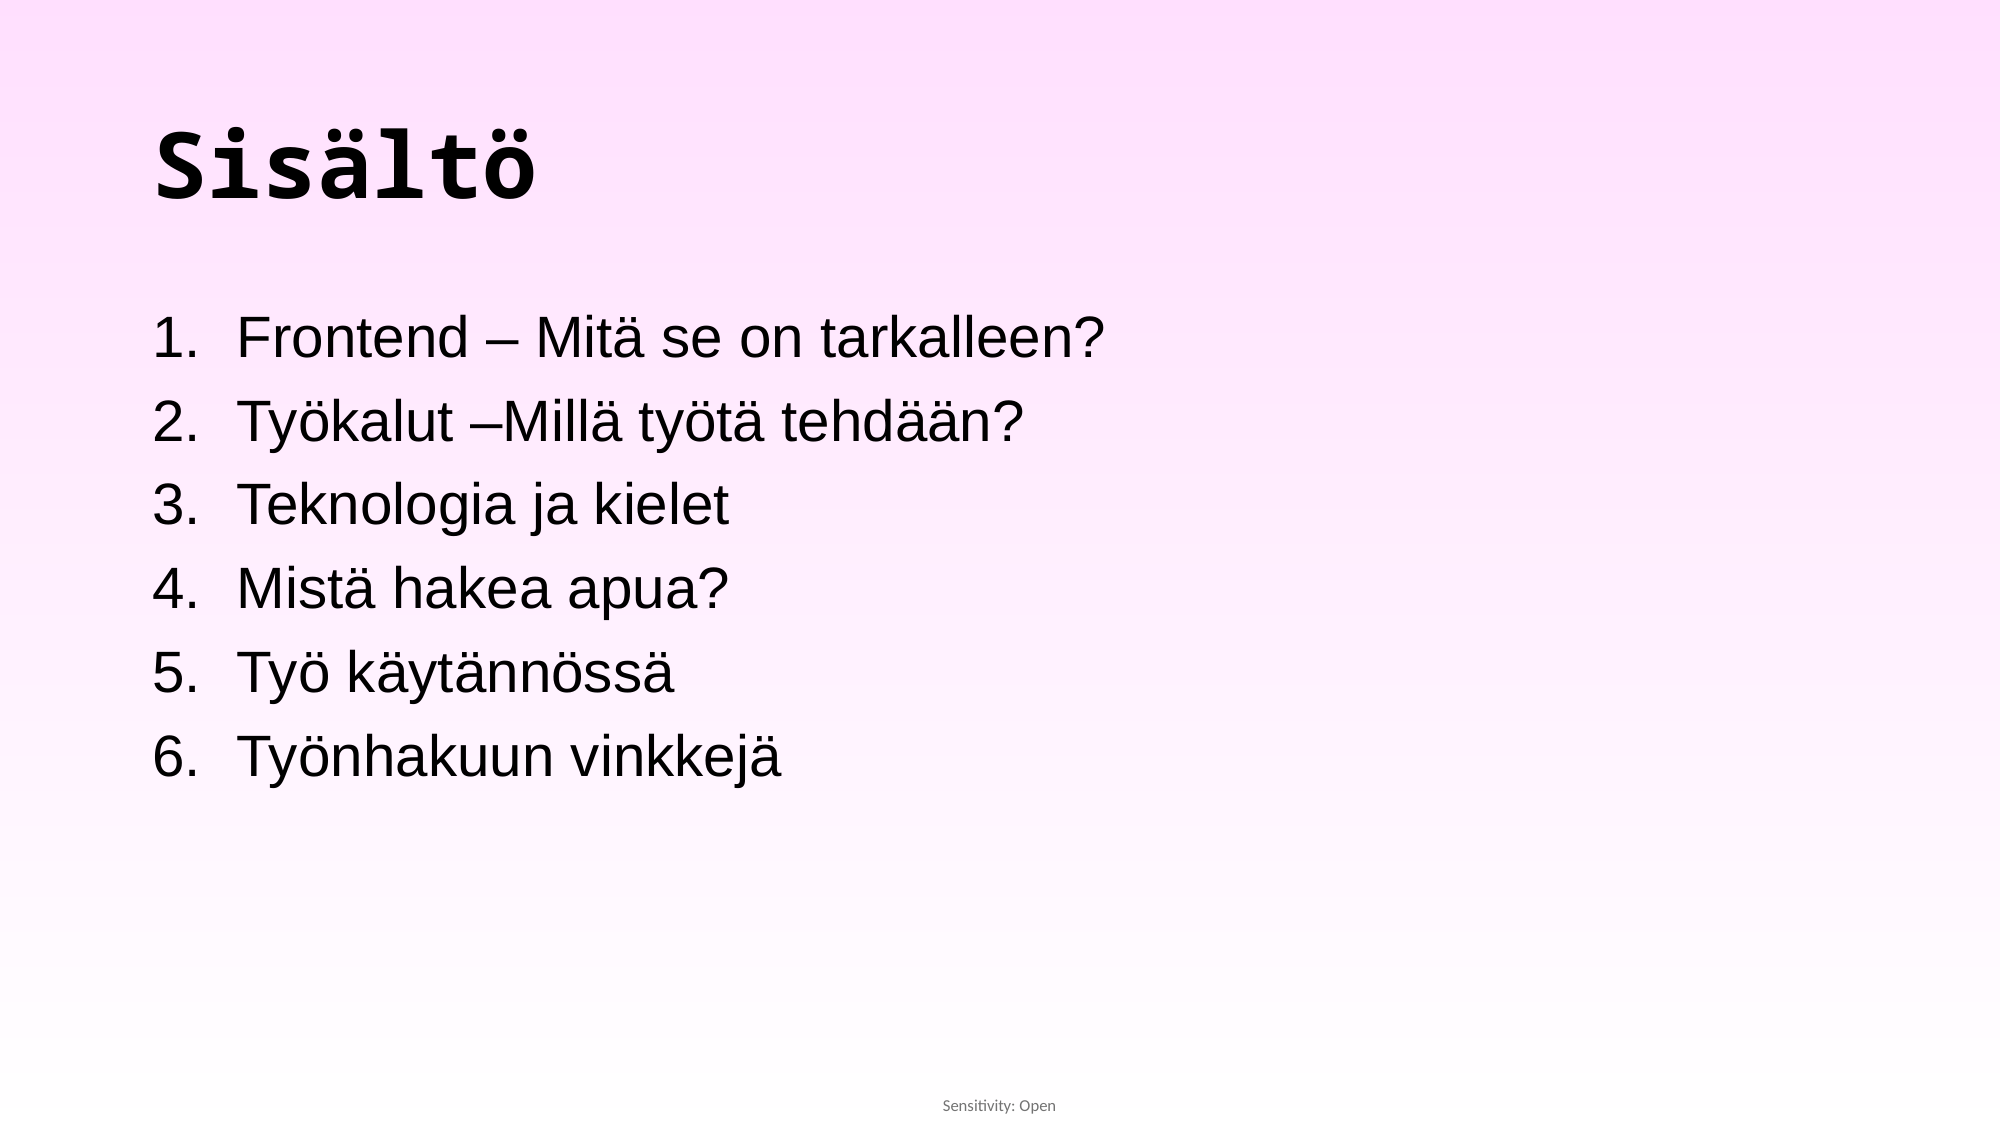

# Sisältö
Frontend – Mitä se on tarkalleen?
Työkalut –Millä työtä tehdään?
Teknologia ja kielet
Mistä hakea apua?
Työ käytännössä
Työnhakuun vinkkejä